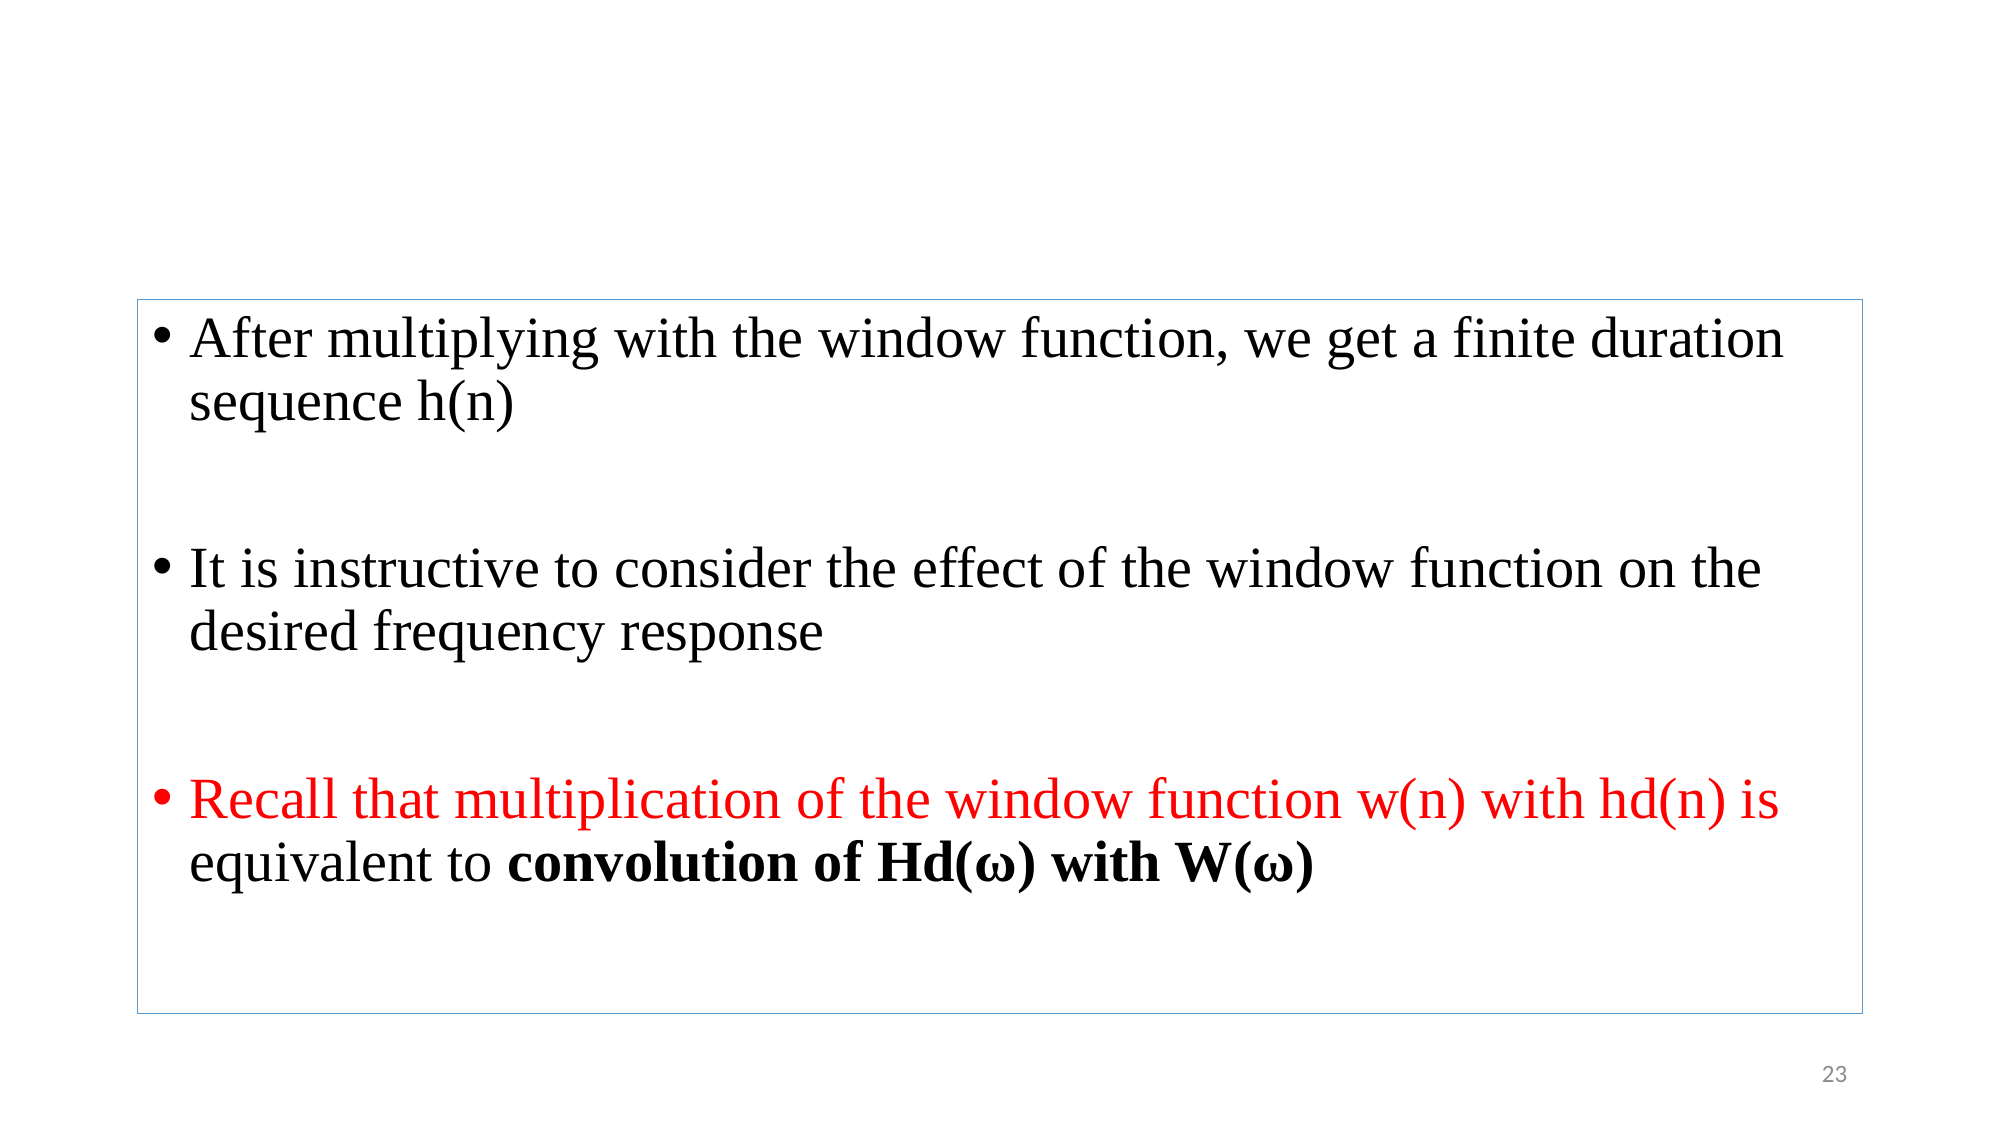

#
After multiplying with the window function, we get a finite duration sequence h(n)

It is instructive to consider the effect of the window function on the desired frequency response

Recall that multiplication of the window function w(n) with hd(n) is equivalent to convolution of Hd(ω) with W(ω)

23